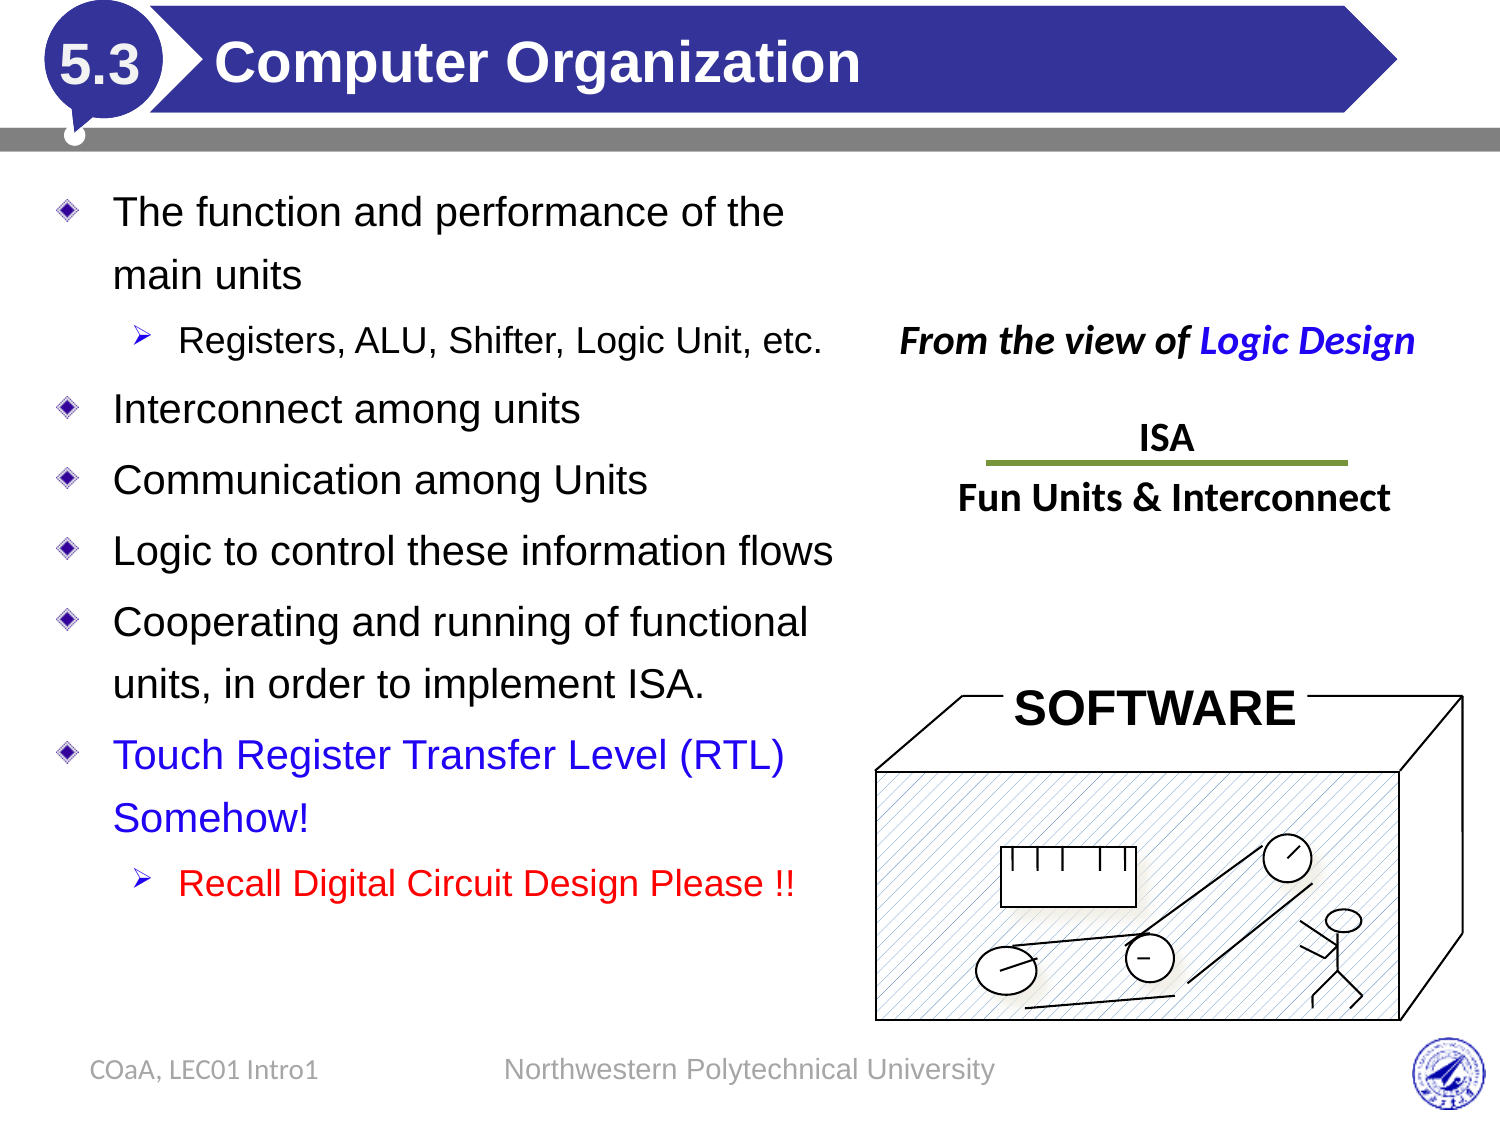

# Computer Organization
5.3
The function and performance of the main units
Registers, ALU, Shifter, Logic Unit, etc.
Interconnect among units
Communication among Units
Logic to control these information flows
Cooperating and running of functional units, in order to implement ISA.
Touch Register Transfer Level (RTL) Somehow!
Recall Digital Circuit Design Please !!
From the view of Logic Design
ISA
Fun Units & Interconnect
SOFTWARE

COaA, LEC01 Intro1
Northwestern Polytechnical University
63